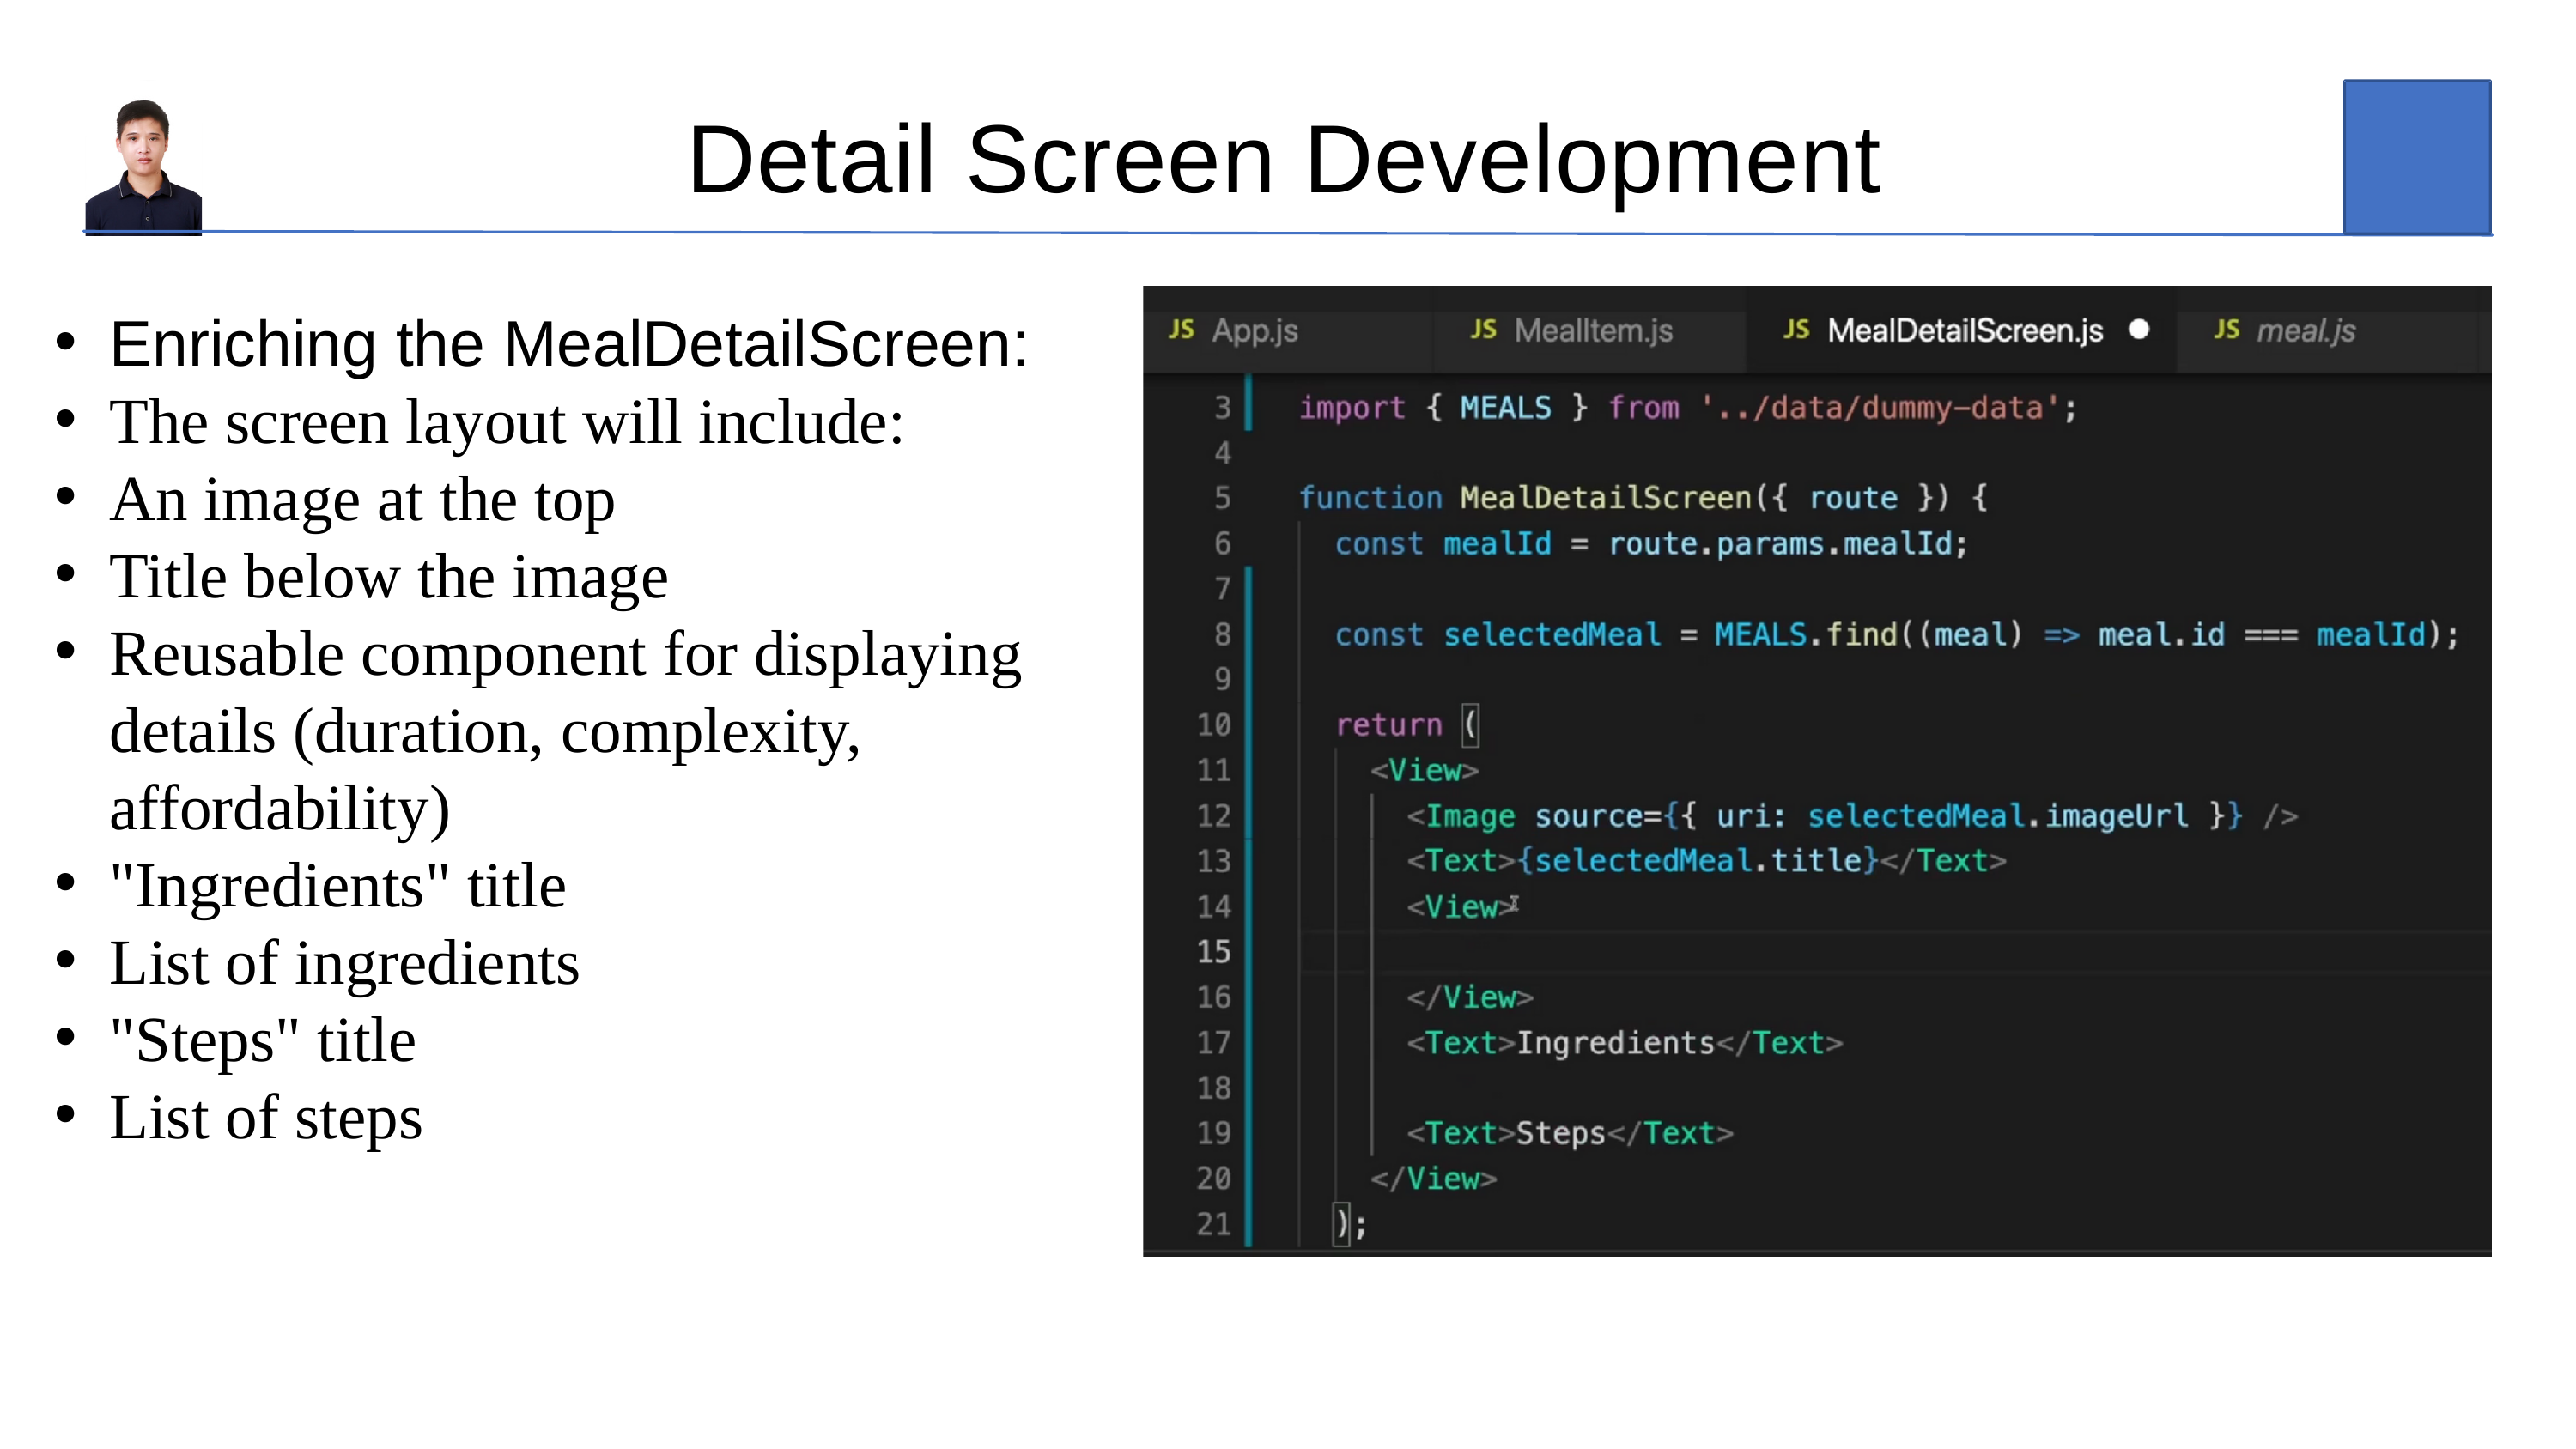

Detail Screen Development

Enriching the MealDetailScreen:
The screen layout will include:
An image at the top
Title below the image
Reusable component for displaying details (duration, complexity, affordability)
"Ingredients" title
List of ingredients
"Steps" title
List of steps